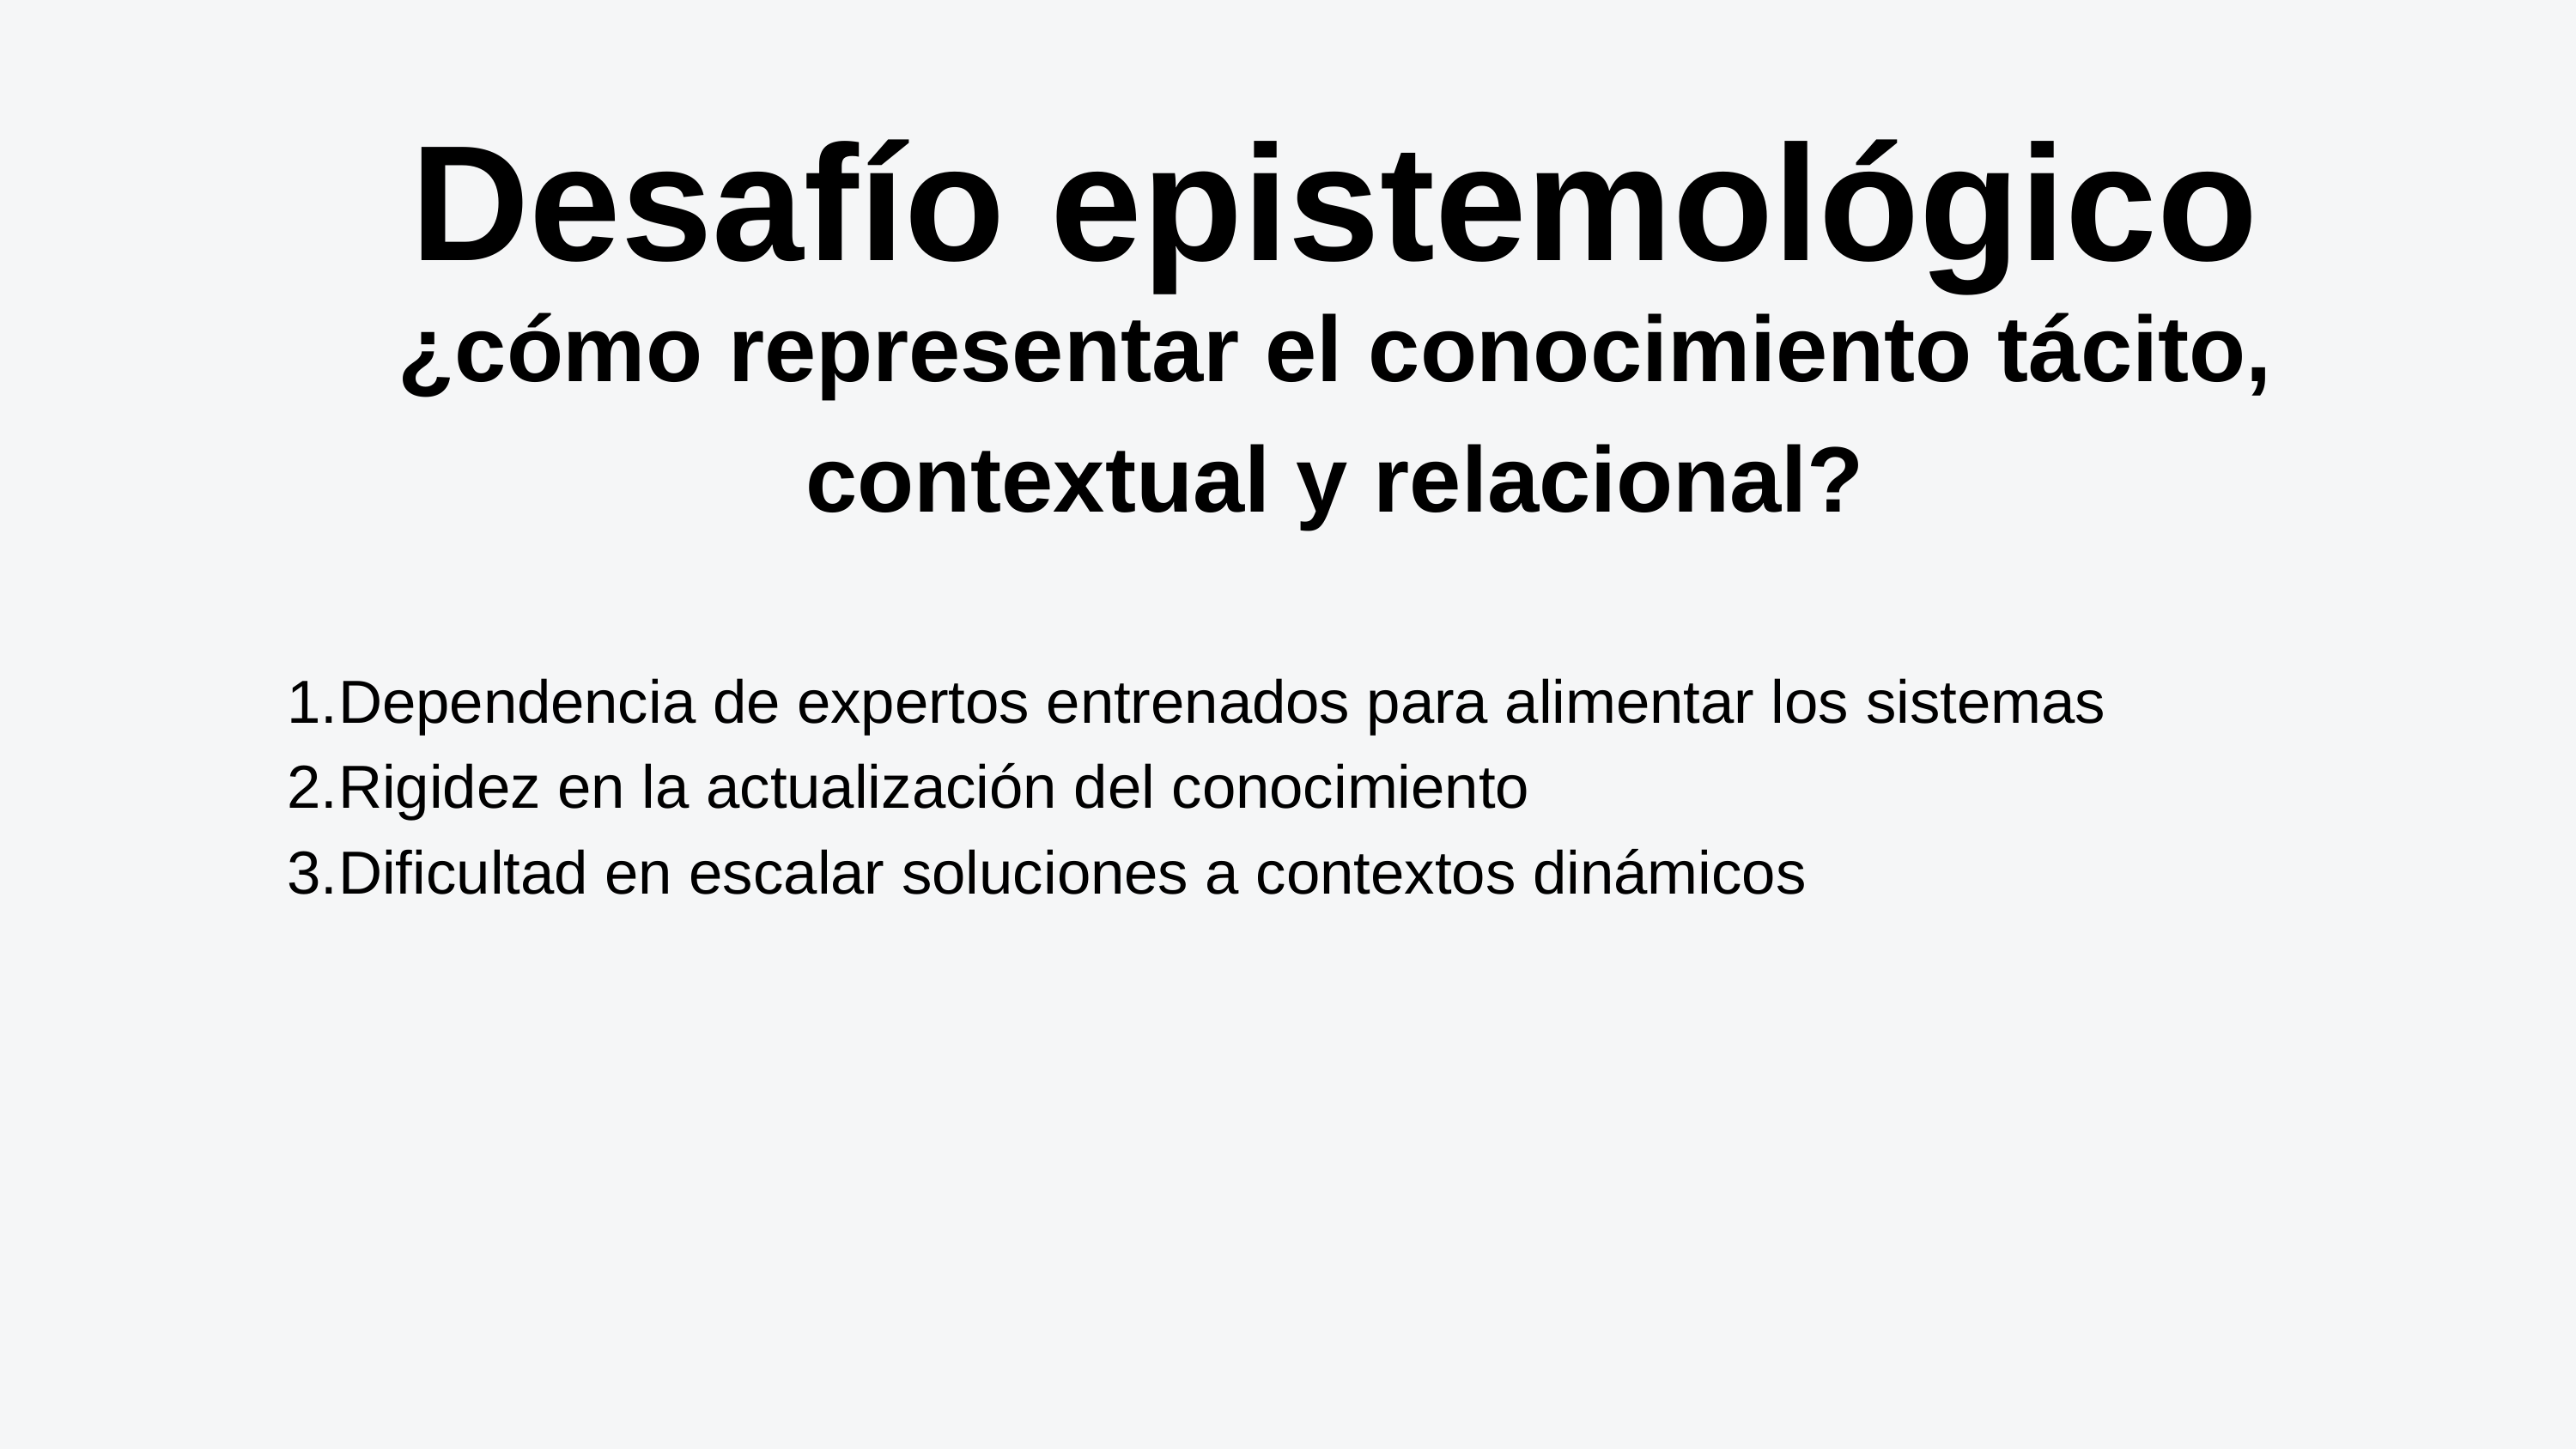

Desafío epistemológico
¿cómo representar el conocimiento tácito, contextual y relacional?
Dependencia de expertos entrenados para alimentar los sistemas
Rigidez en la actualización del conocimiento
Dificultad en escalar soluciones a contextos dinámicos